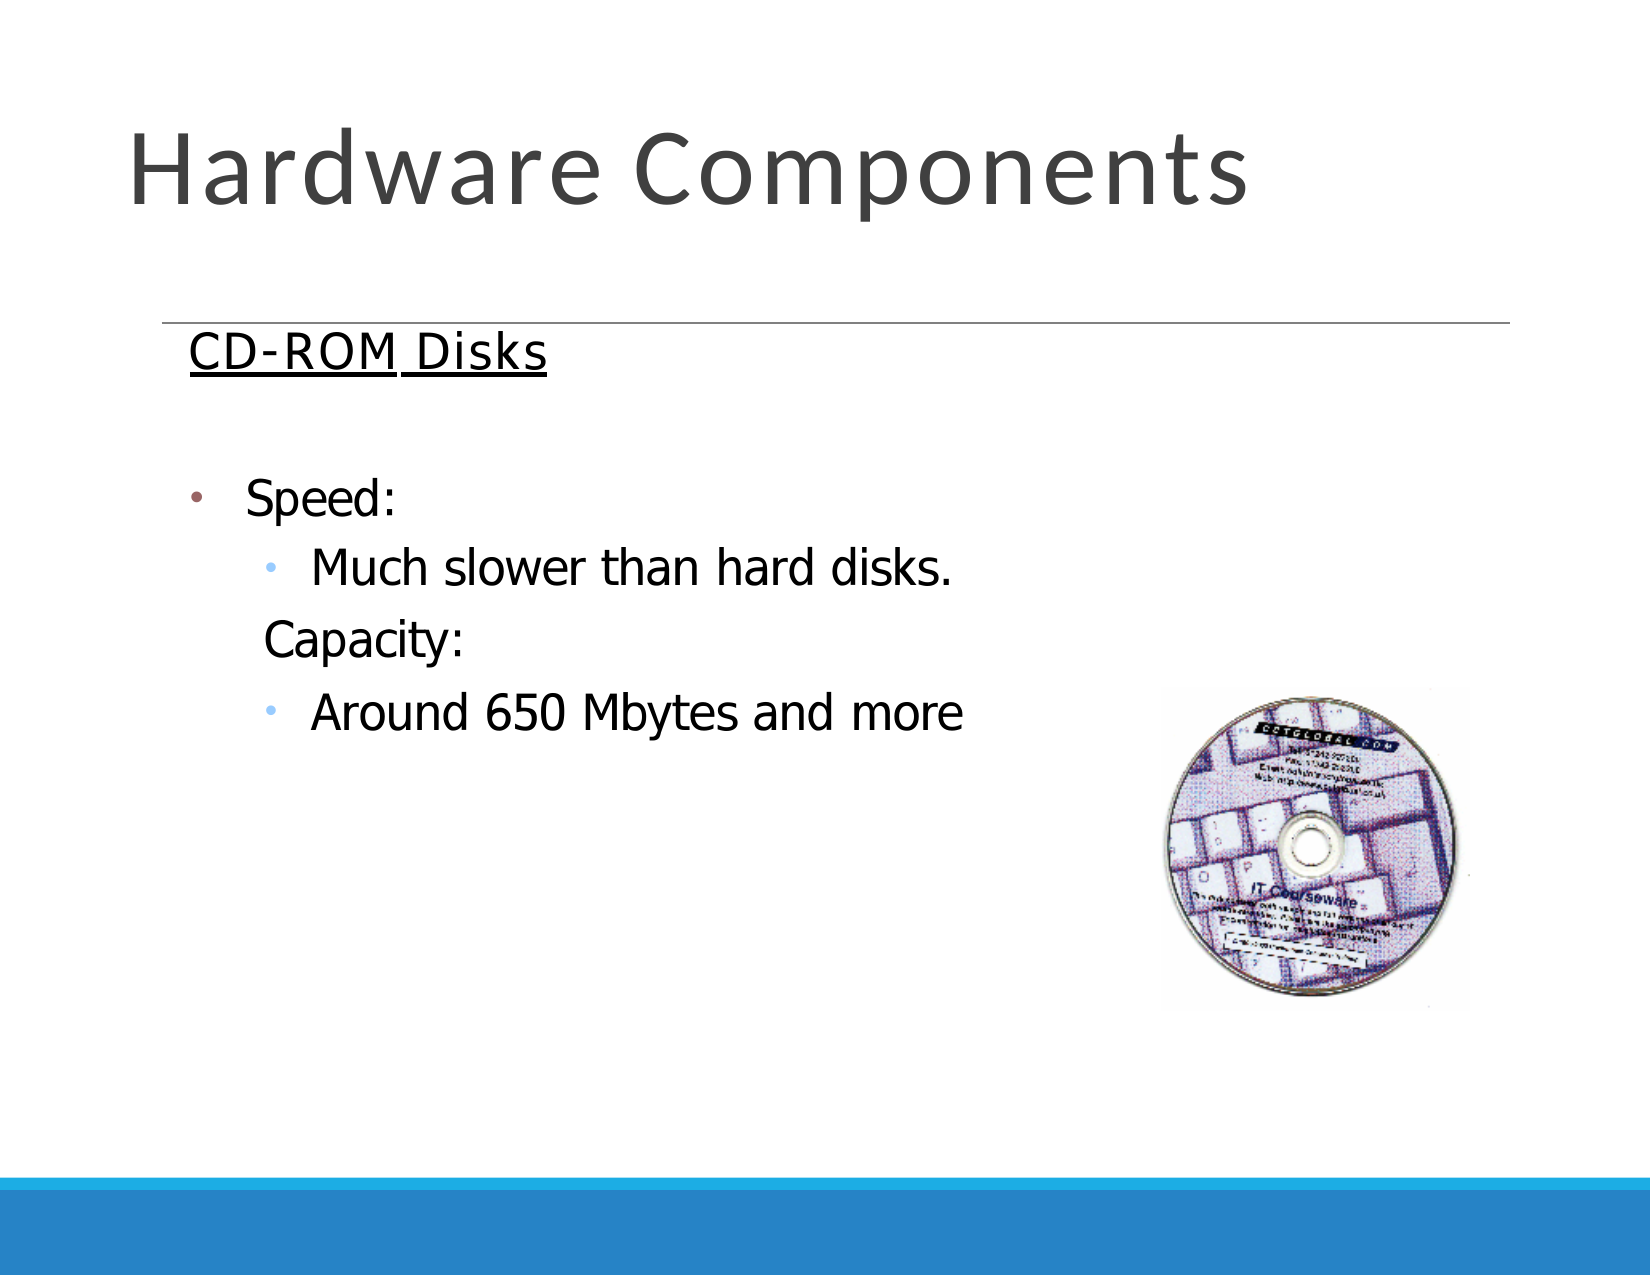

# Hardware Components
CD-ROM Disks

Speed:
Much slower than hard disks.
Capacity:
Around 650 Mbytes and more